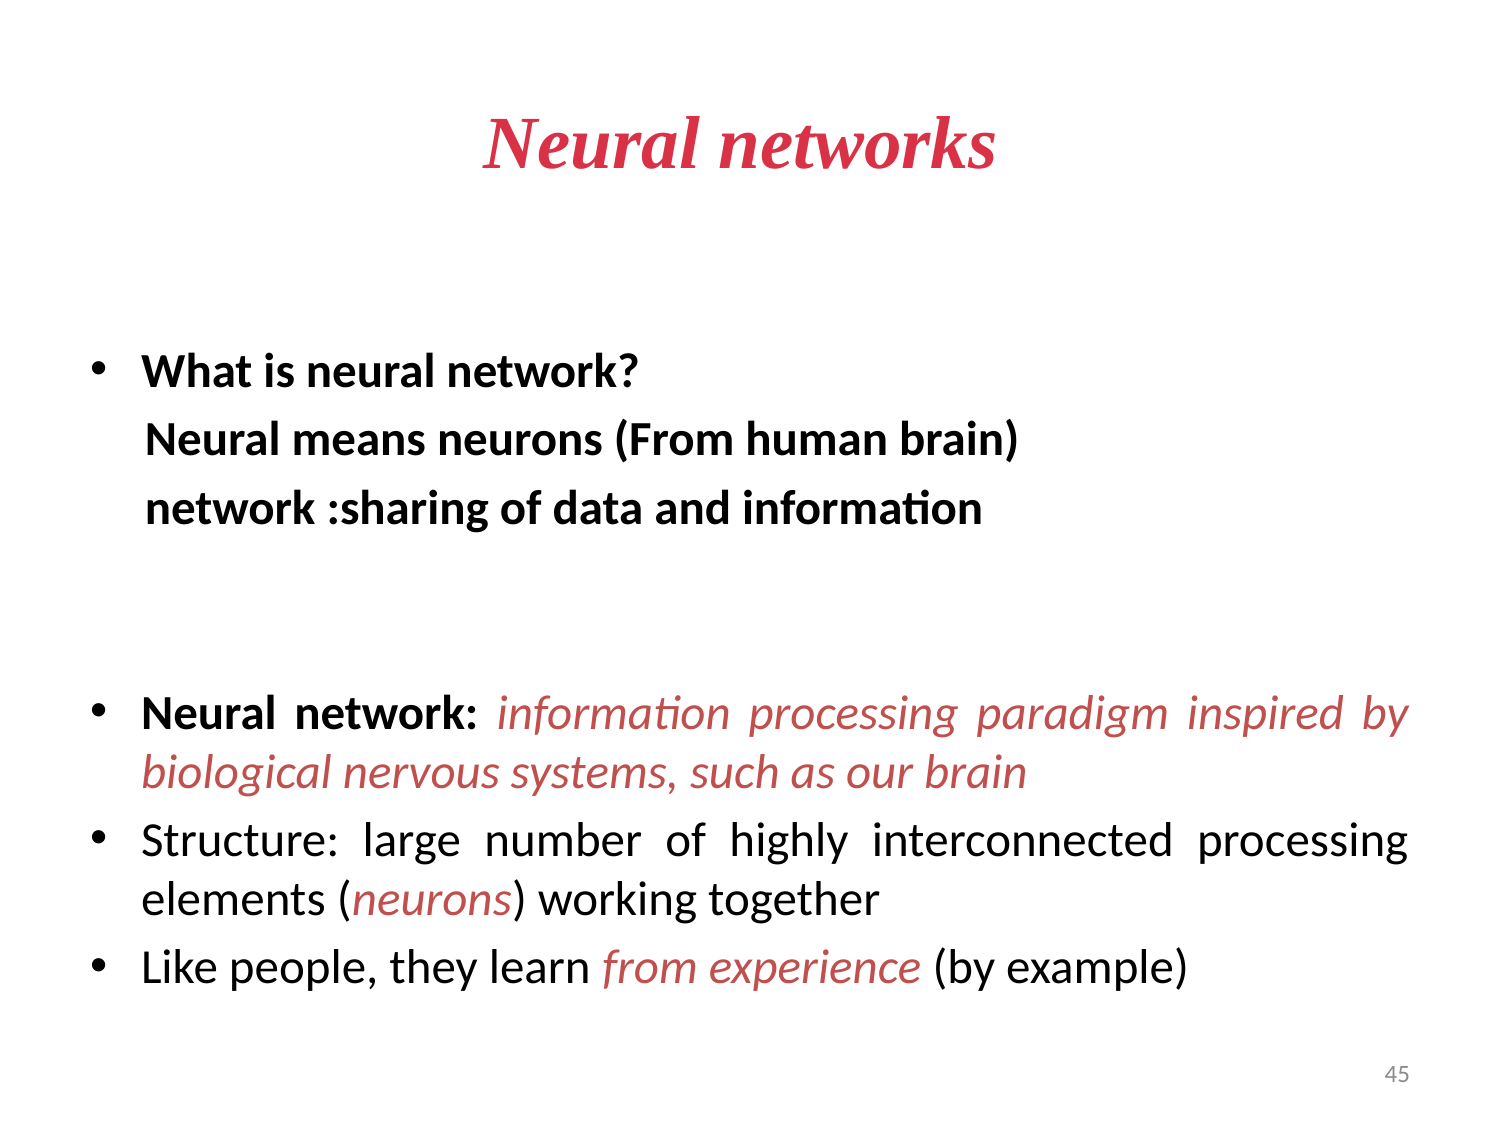

# Neural networks

What is neural network?
     Neural means neurons (From human brain)
     network :sharing of data and information

Neural network: information processing paradigm inspired by biological nervous systems, such as our brain
Structure: large number of highly interconnected processing elements (neurons) working together
Like people, they learn from experience (by example)
45